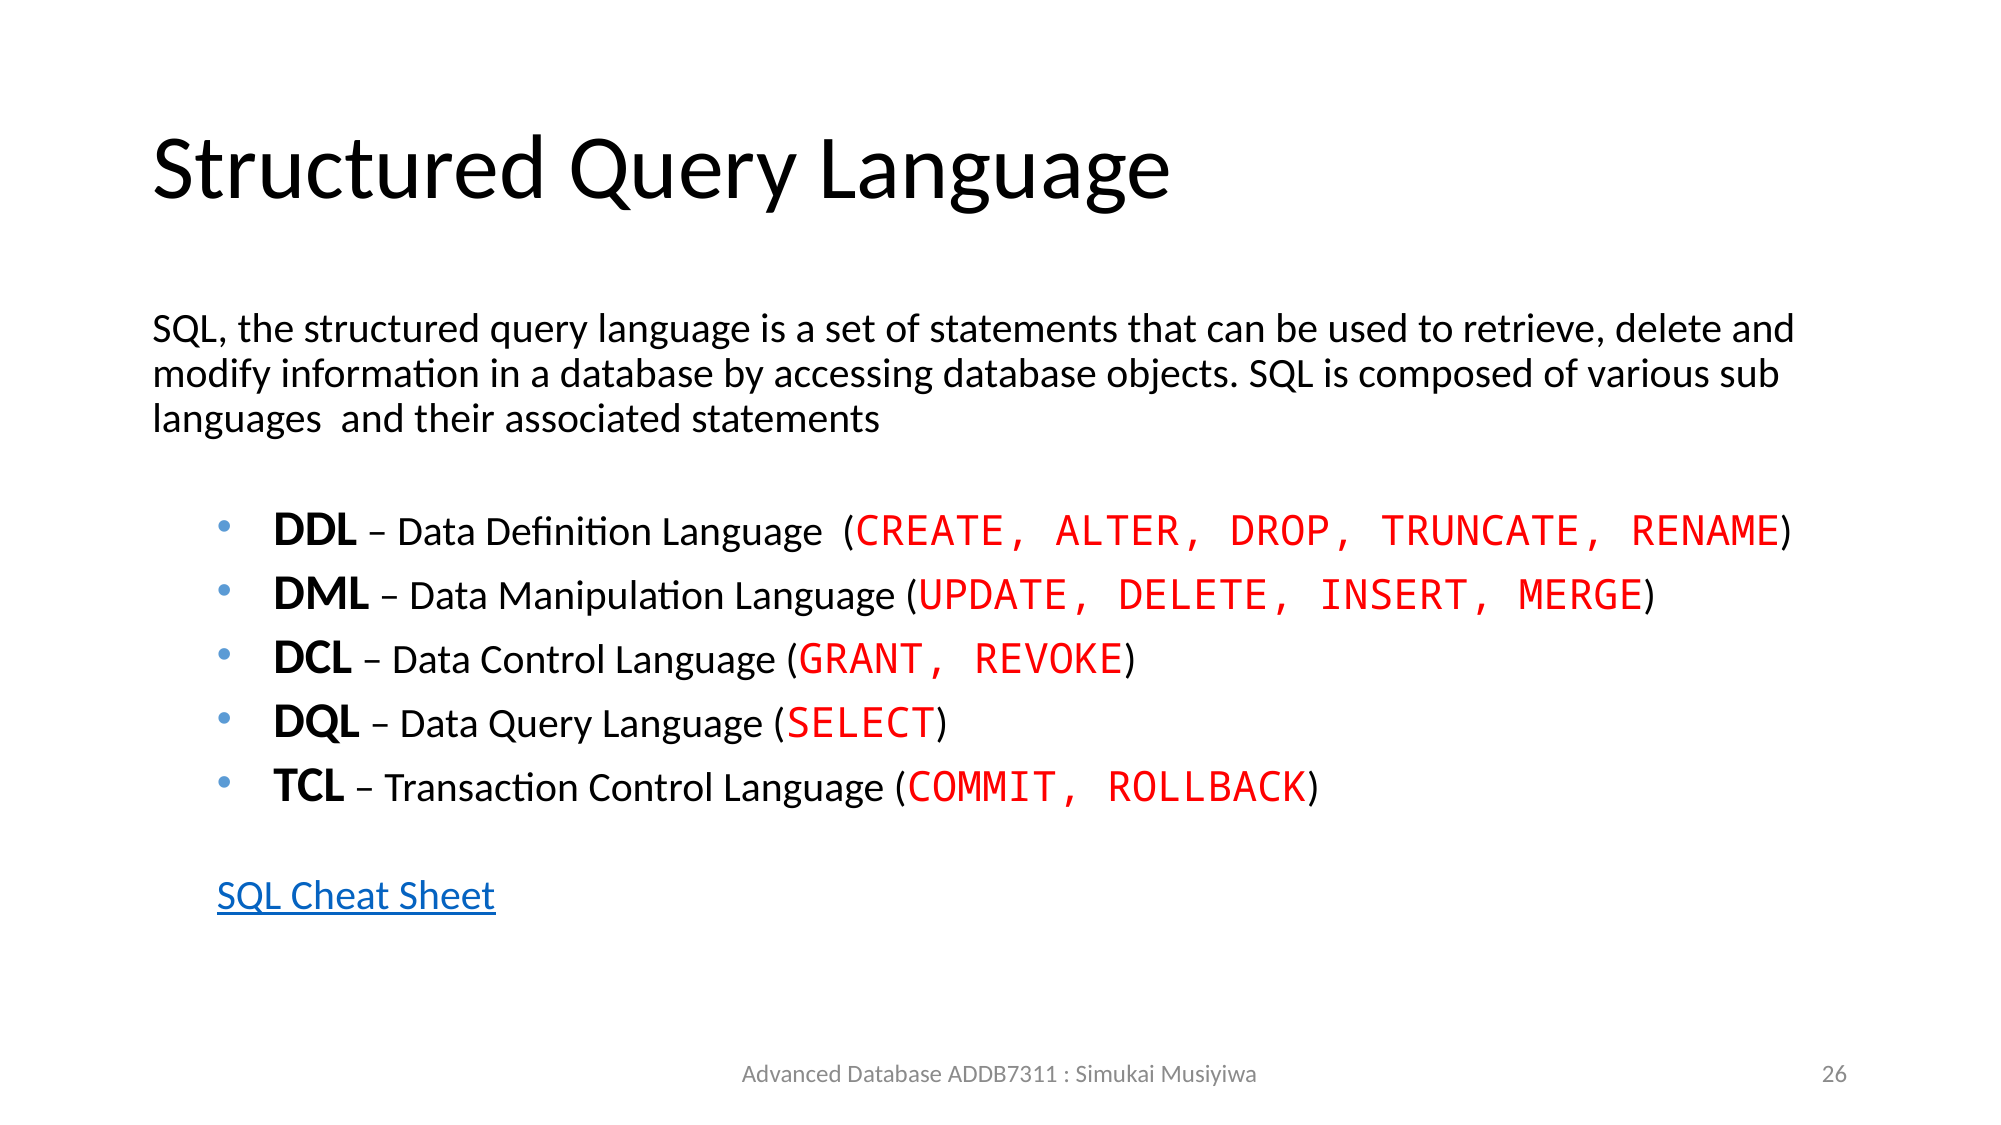

# Structured Query Language
SQL, the structured query language is a set of statements that can be used to retrieve, delete and modify information in a database by accessing database objects. SQL is composed of various sub languages  and their associated statements
DDL – Data Definition Language  (CREATE, ALTER, DROP, TRUNCATE, RENAME)
DML – Data Manipulation Language (UPDATE, DELETE, INSERT, MERGE)
DCL – Data Control Language (GRANT, REVOKE)
DQL – Data Query Language (SELECT)
TCL – Transaction Control Language (COMMIT, ROLLBACK)

SQL Cheat Sheet

Advanced Database ADDB7311 : Simukai Musiyiwa
26